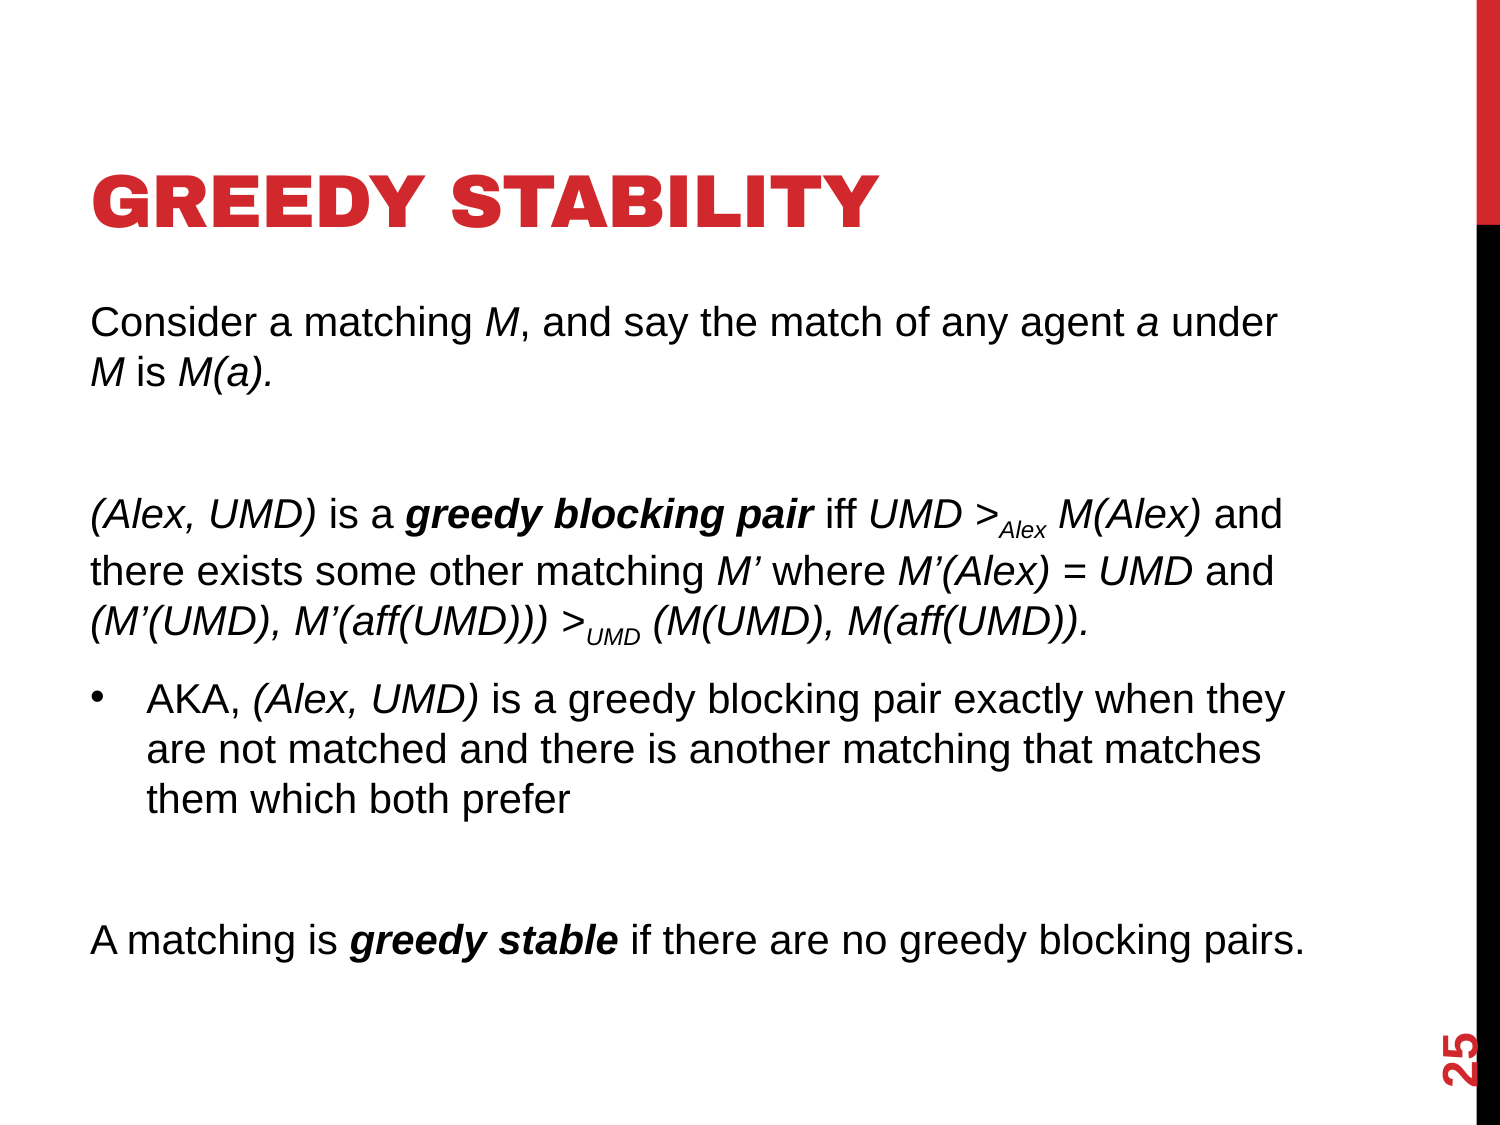

# Greedy Stability
Consider a matching M, and say the match of any agent a under M is M(a).

(Alex, UMD) is a greedy blocking pair iff UMD >Alex M(Alex) and there exists some other matching M’ where M’(Alex) = UMD and (M’(UMD), M’(aff(UMD))) >UMD (M(UMD), M(aff(UMD)).
AKA, (Alex, UMD) is a greedy blocking pair exactly when they are not matched and there is another matching that matches them which both prefer

A matching is greedy stable if there are no greedy blocking pairs.
25